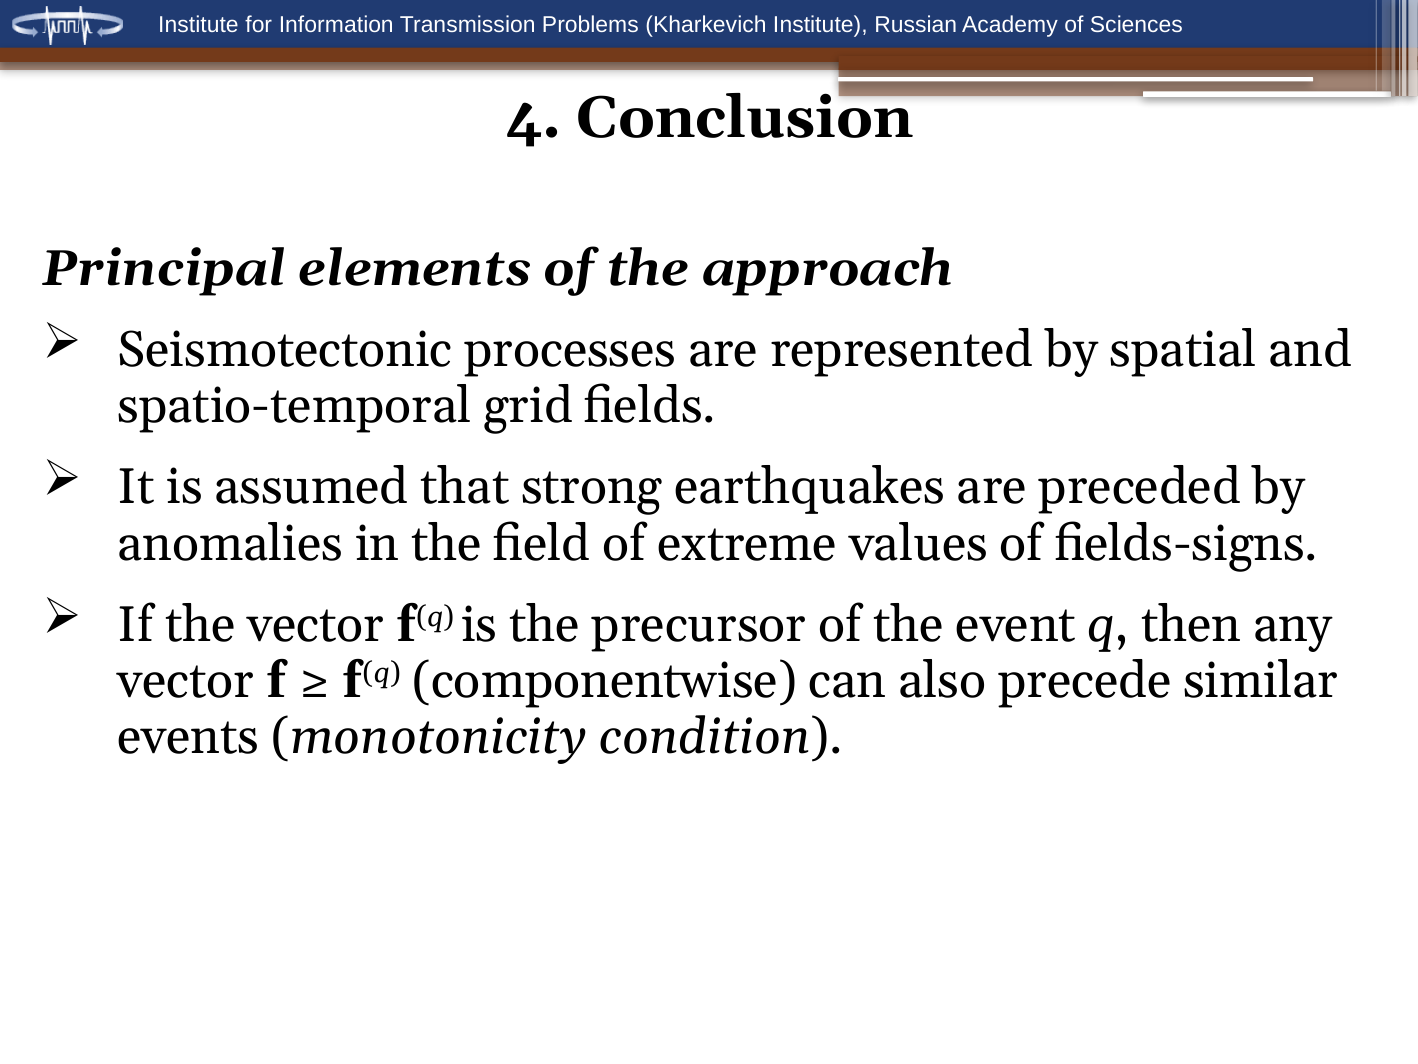

4. Conclusion

Principal elements of the approach
Seismotectonic processes are represented by spatial and spatio-temporal grid fields.
It is assumed that strong earthquakes are preceded by anomalies in the field of extreme values of fields-signs.
If the vector f(q) is the precursor of the event q, then any vector f ≥ f(q) (componentwise) can also precede similar events (monotonicity condition).